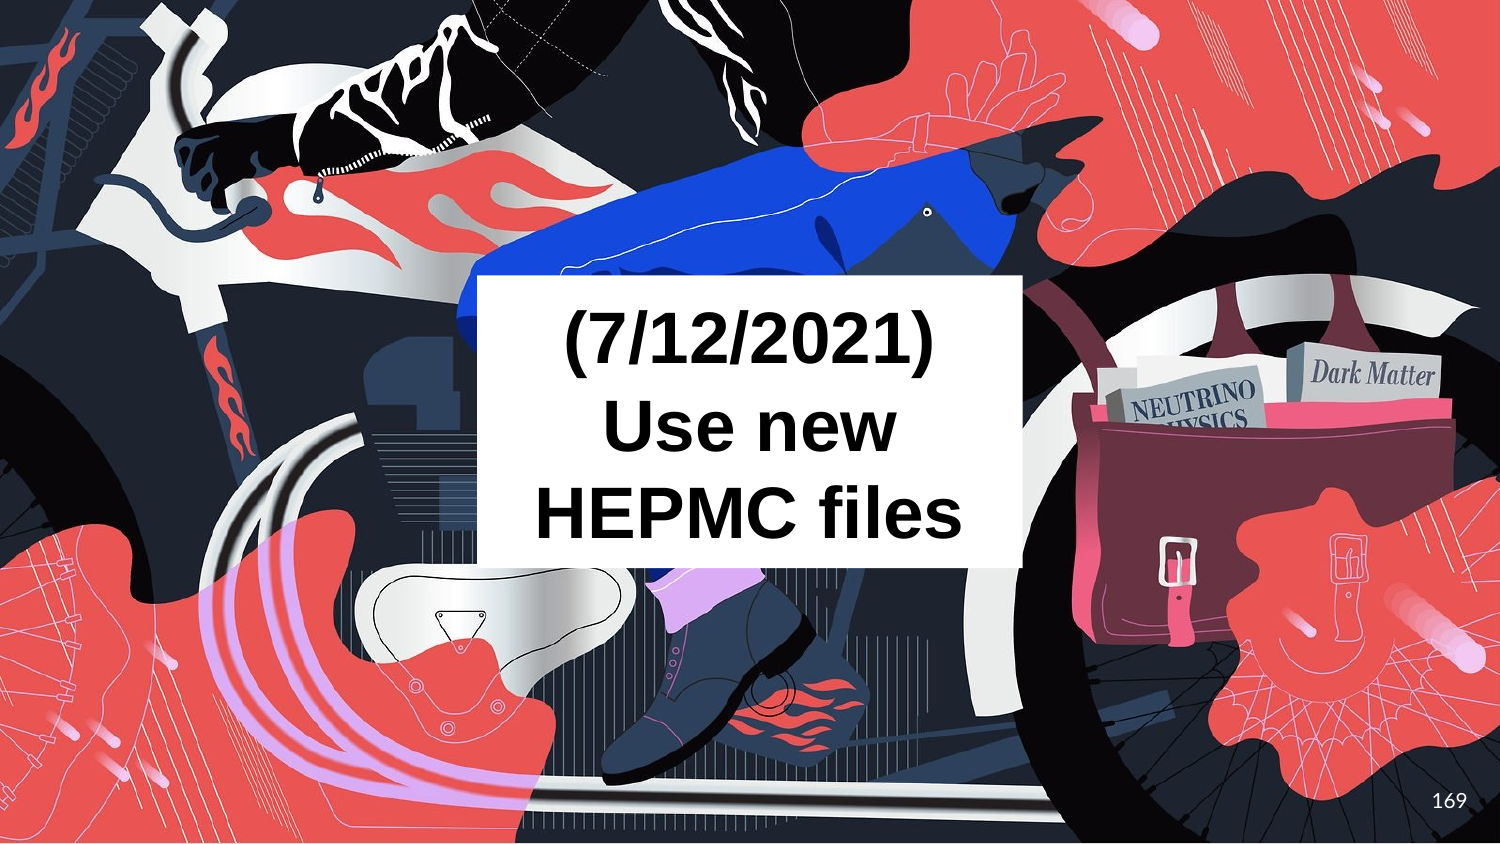

# (7/12/2021) Use new HEPMC files
169